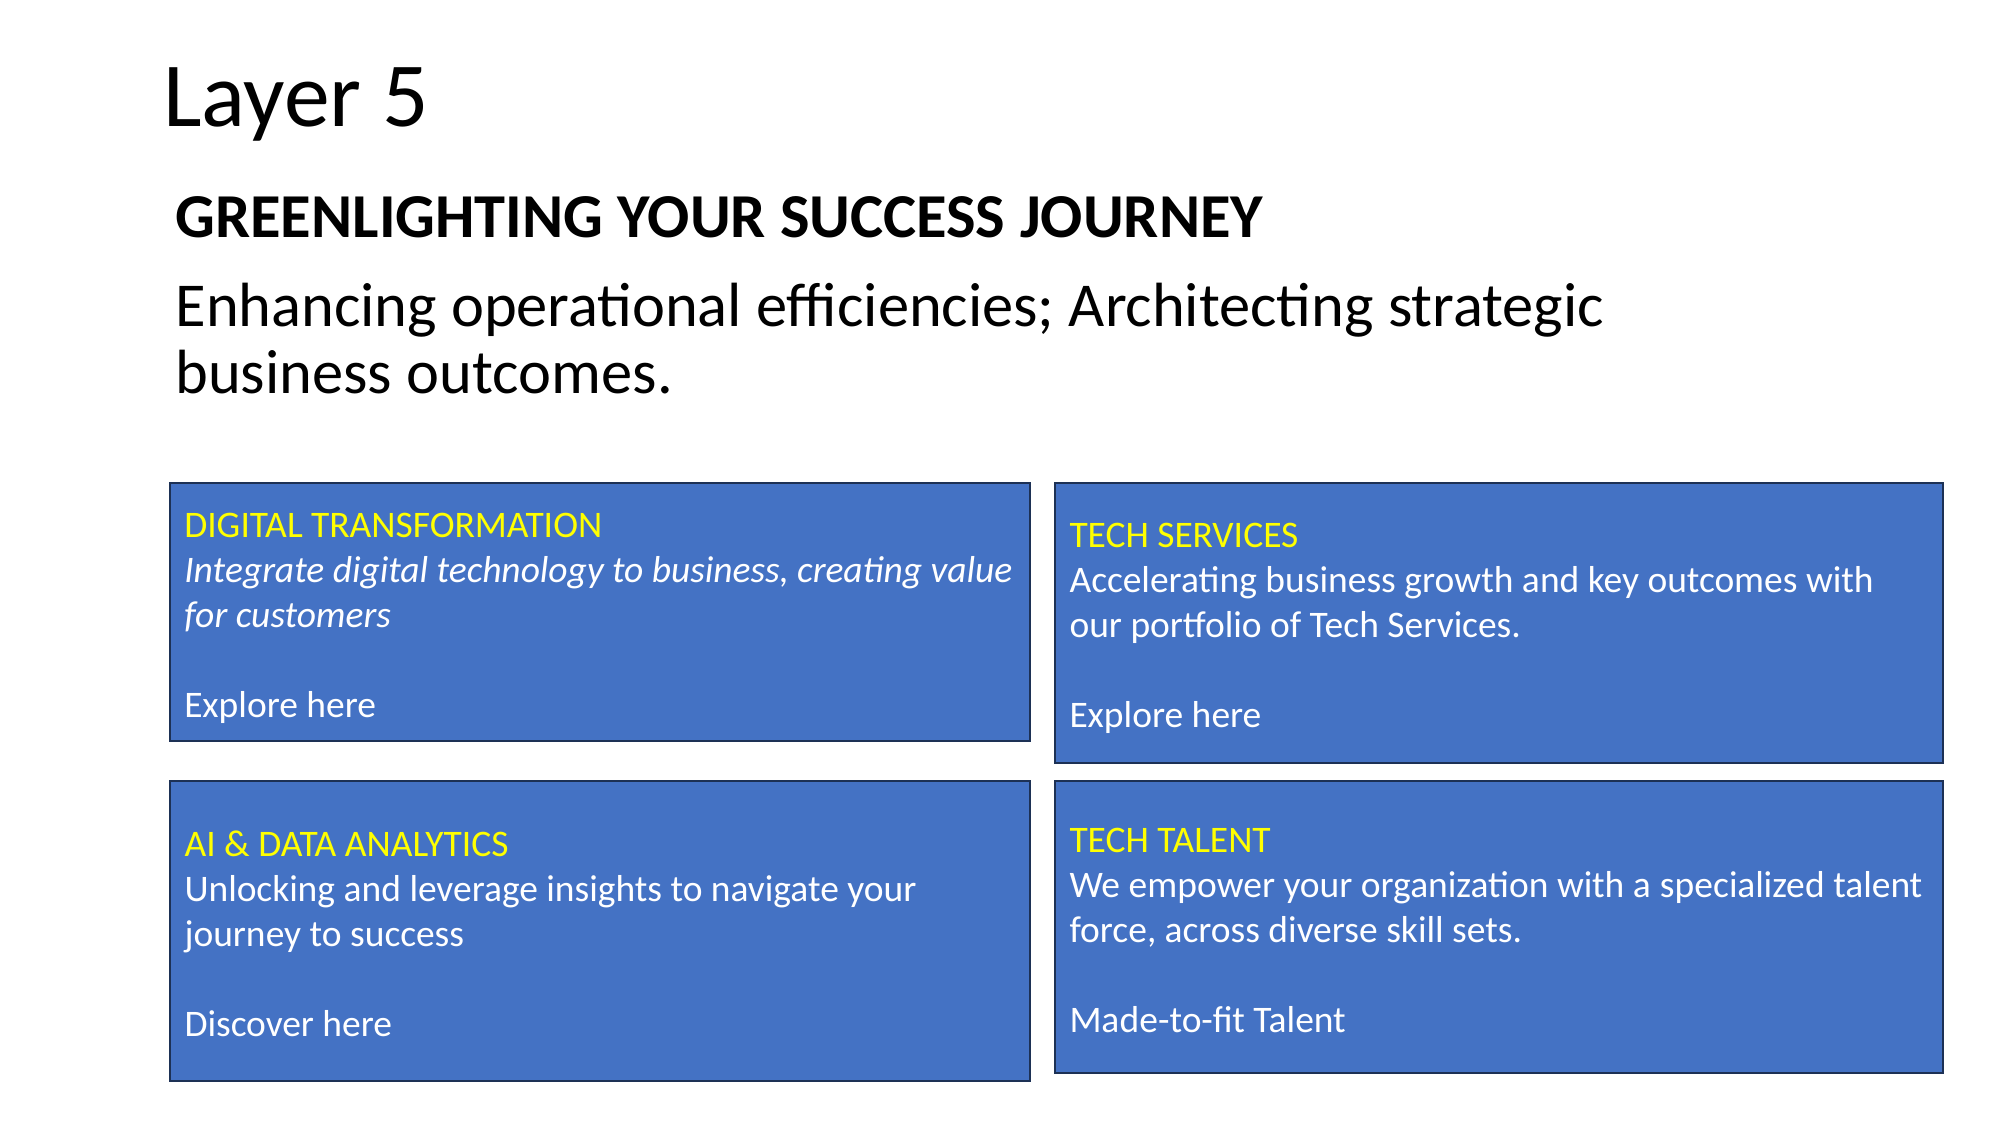

# Layer 5
GREENLIGHTING YOUR SUCCESS JOURNEY
Enhancing operational efficiencies; Architecting strategic business outcomes.

DIGITAL TRANSFORMATION
Integrate digital technology to business, creating value for customers

Explore here

TECH SERVICES
Accelerating business growth and key outcomes with our portfolio of Tech Services.

Explore here
AI & DATA ANALYTICS
Unlocking and leverage insights to navigate your journey to success

Discover here
TECH TALENT
We empower your organization with a specialized talent force, across diverse skill sets.

Made-to-fit Talent